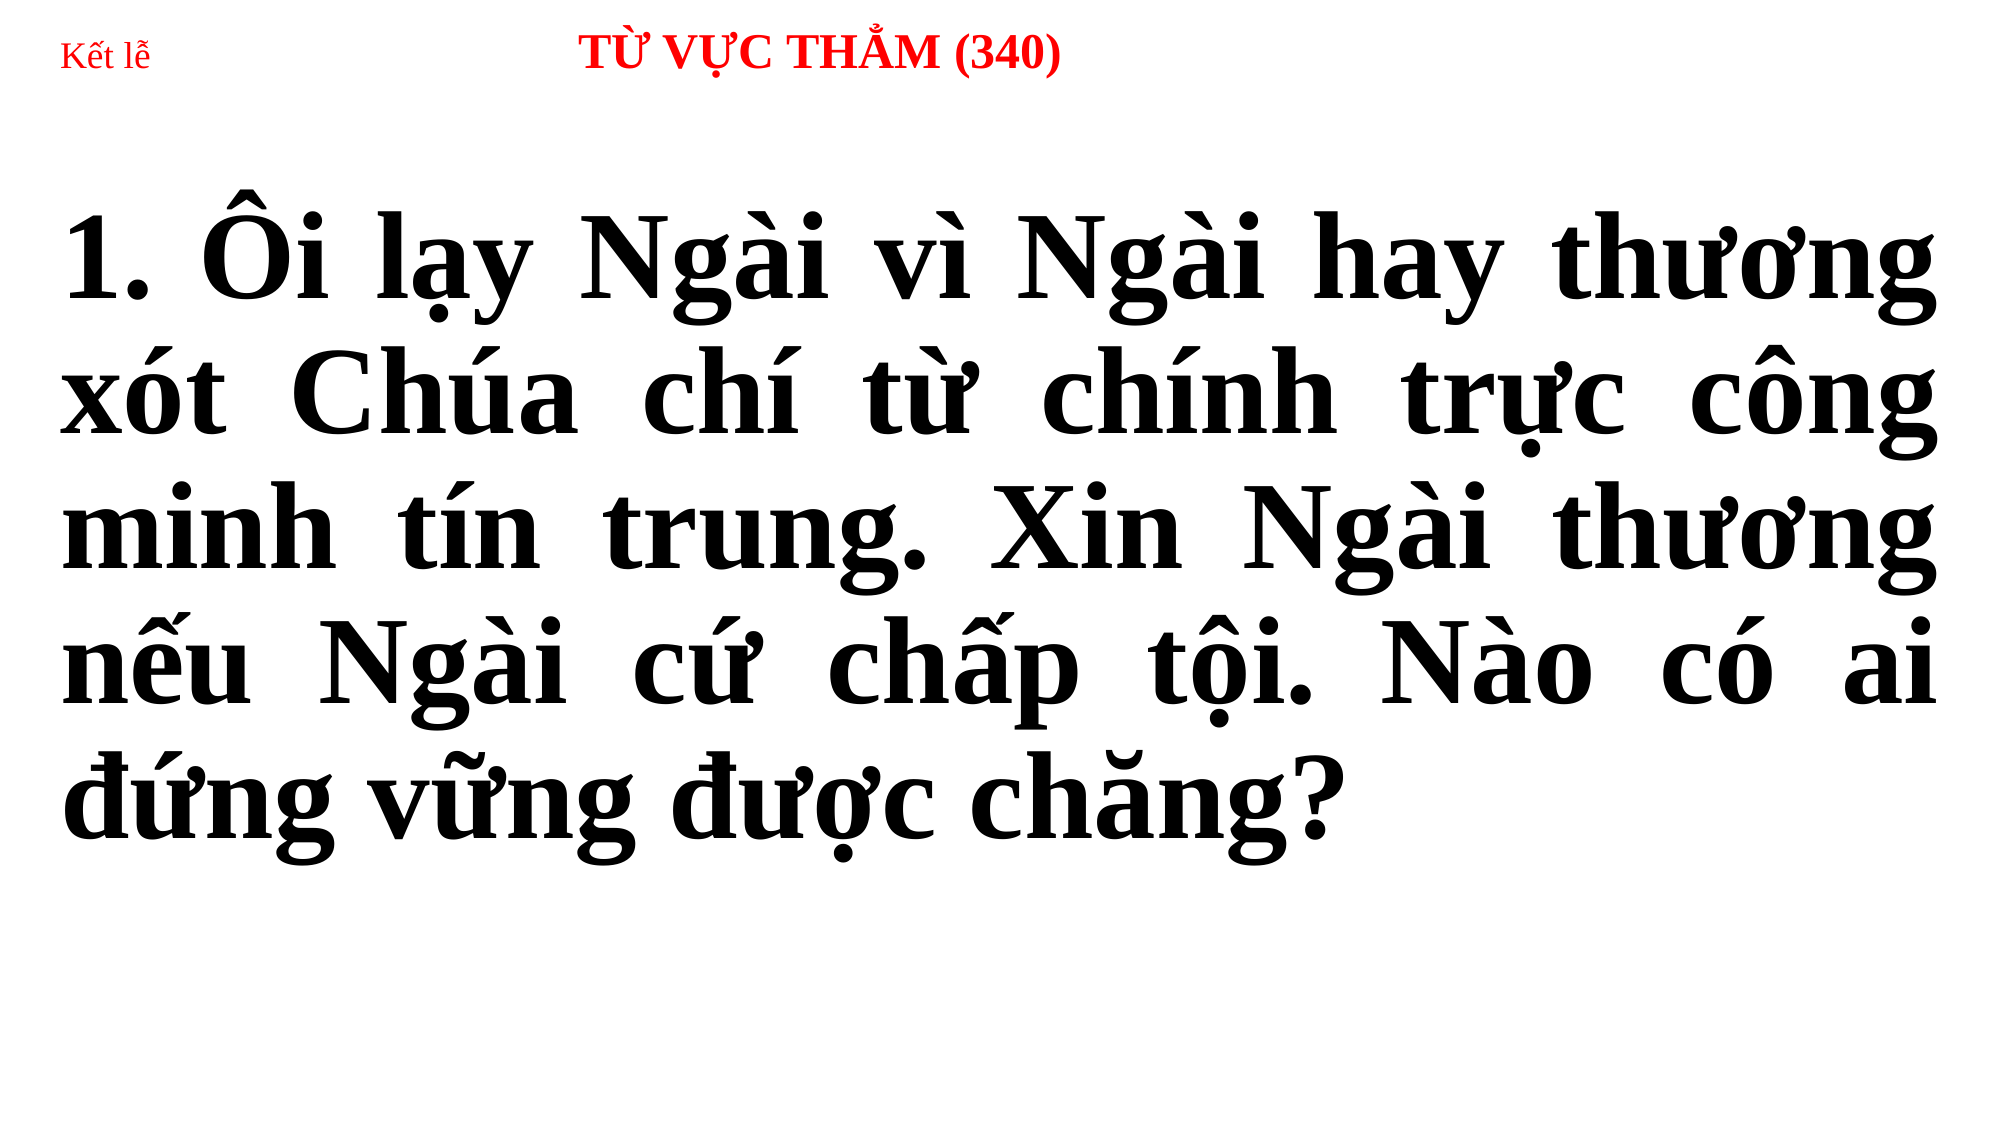

# Kết lễ                                             TỪ VỰC THẲM (340)
1. Ôi lạy Ngài vì Ngài hay thương xót Chúa chí từ chính trực công minh tín trung. Xin Ngài thương nếu Ngài cứ chấp tội. Nào có ai đứng vững được chăng?